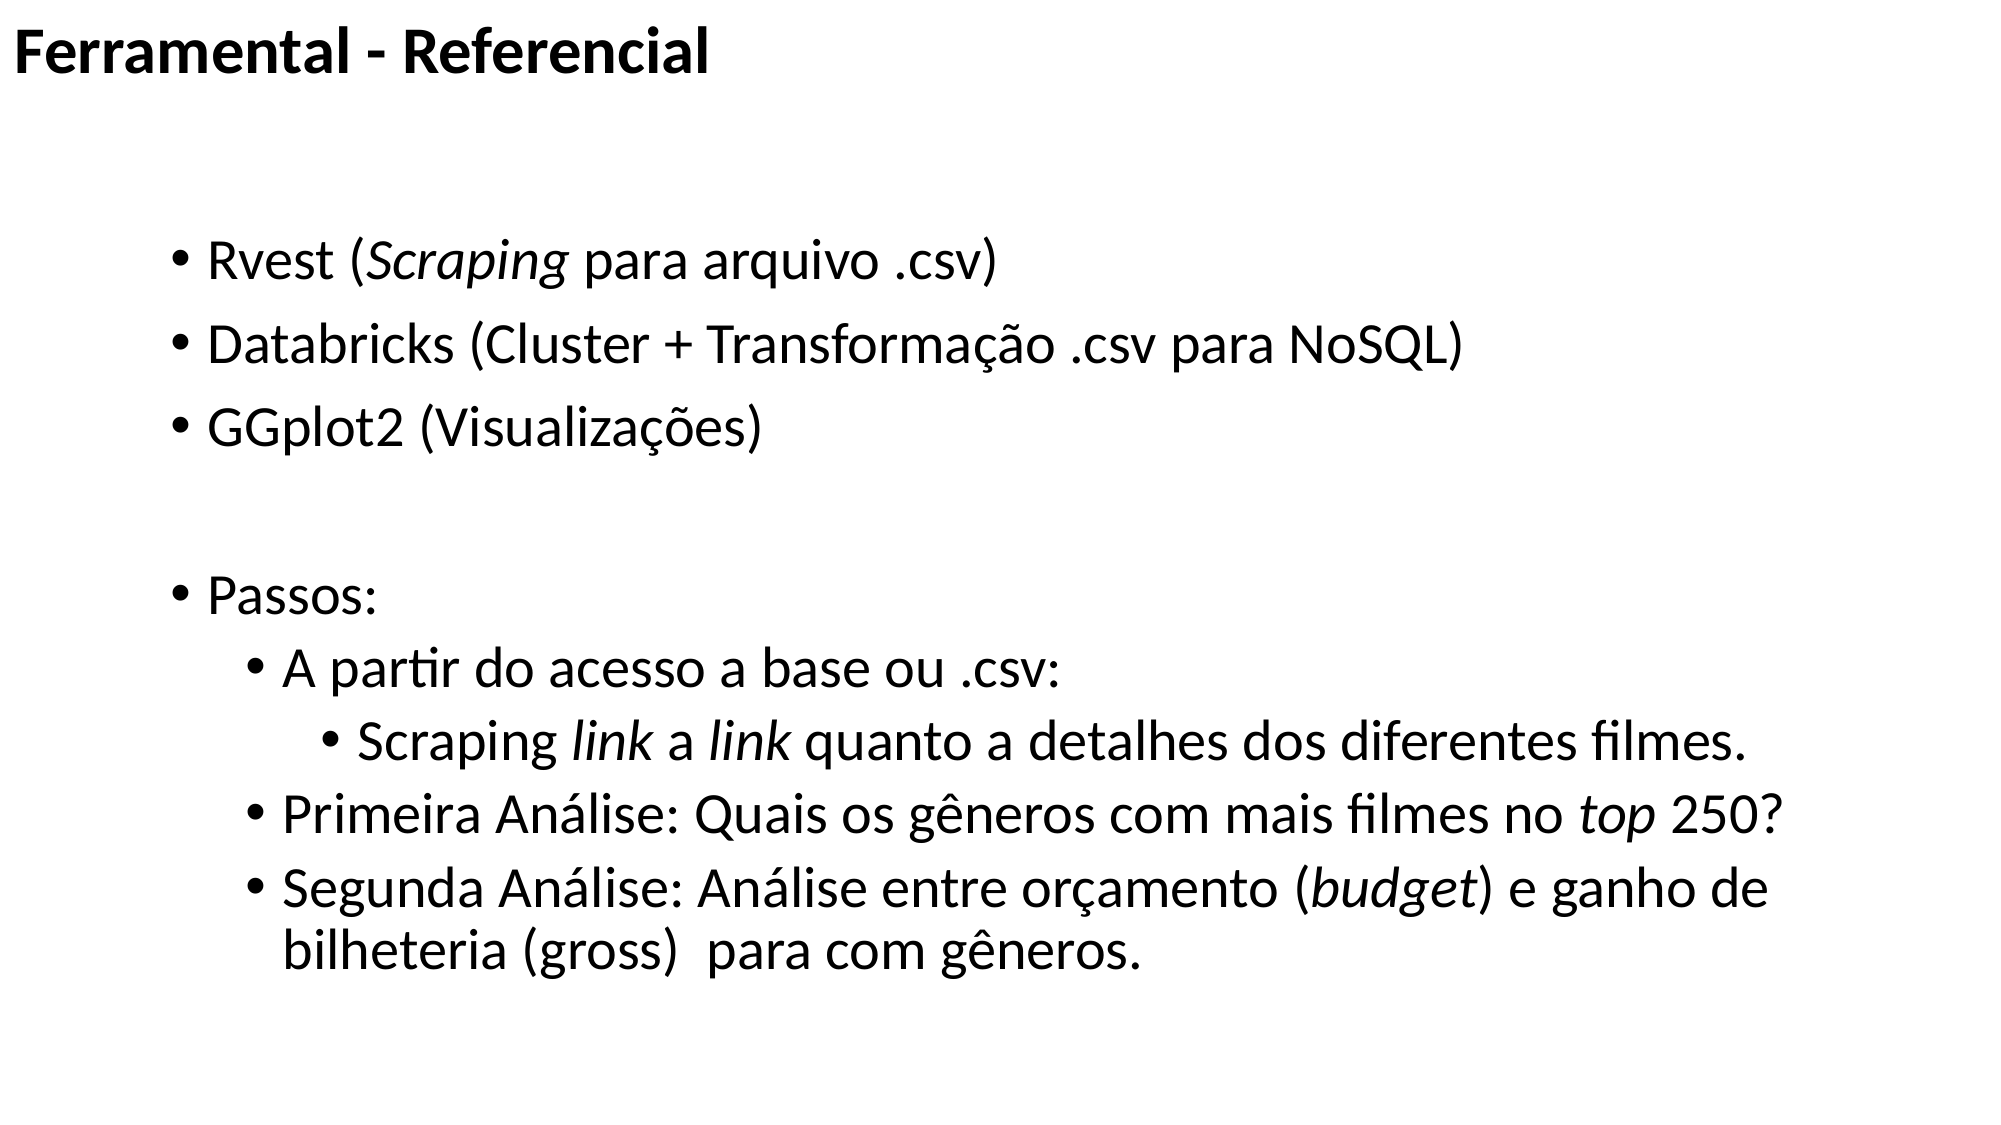

Ferramental - Referencial

Rvest (Scraping para arquivo .csv)
Databricks (Cluster + Transformação .csv para NoSQL)
GGplot2 (Visualizações)

Passos:
A partir do acesso a base ou .csv:
Scraping link a link quanto a detalhes dos diferentes filmes.
Primeira Análise: Quais os gêneros com mais filmes no top 250?
Segunda Análise: Análise entre orçamento (budget) e ganho de bilheteria (gross)  para com gêneros.